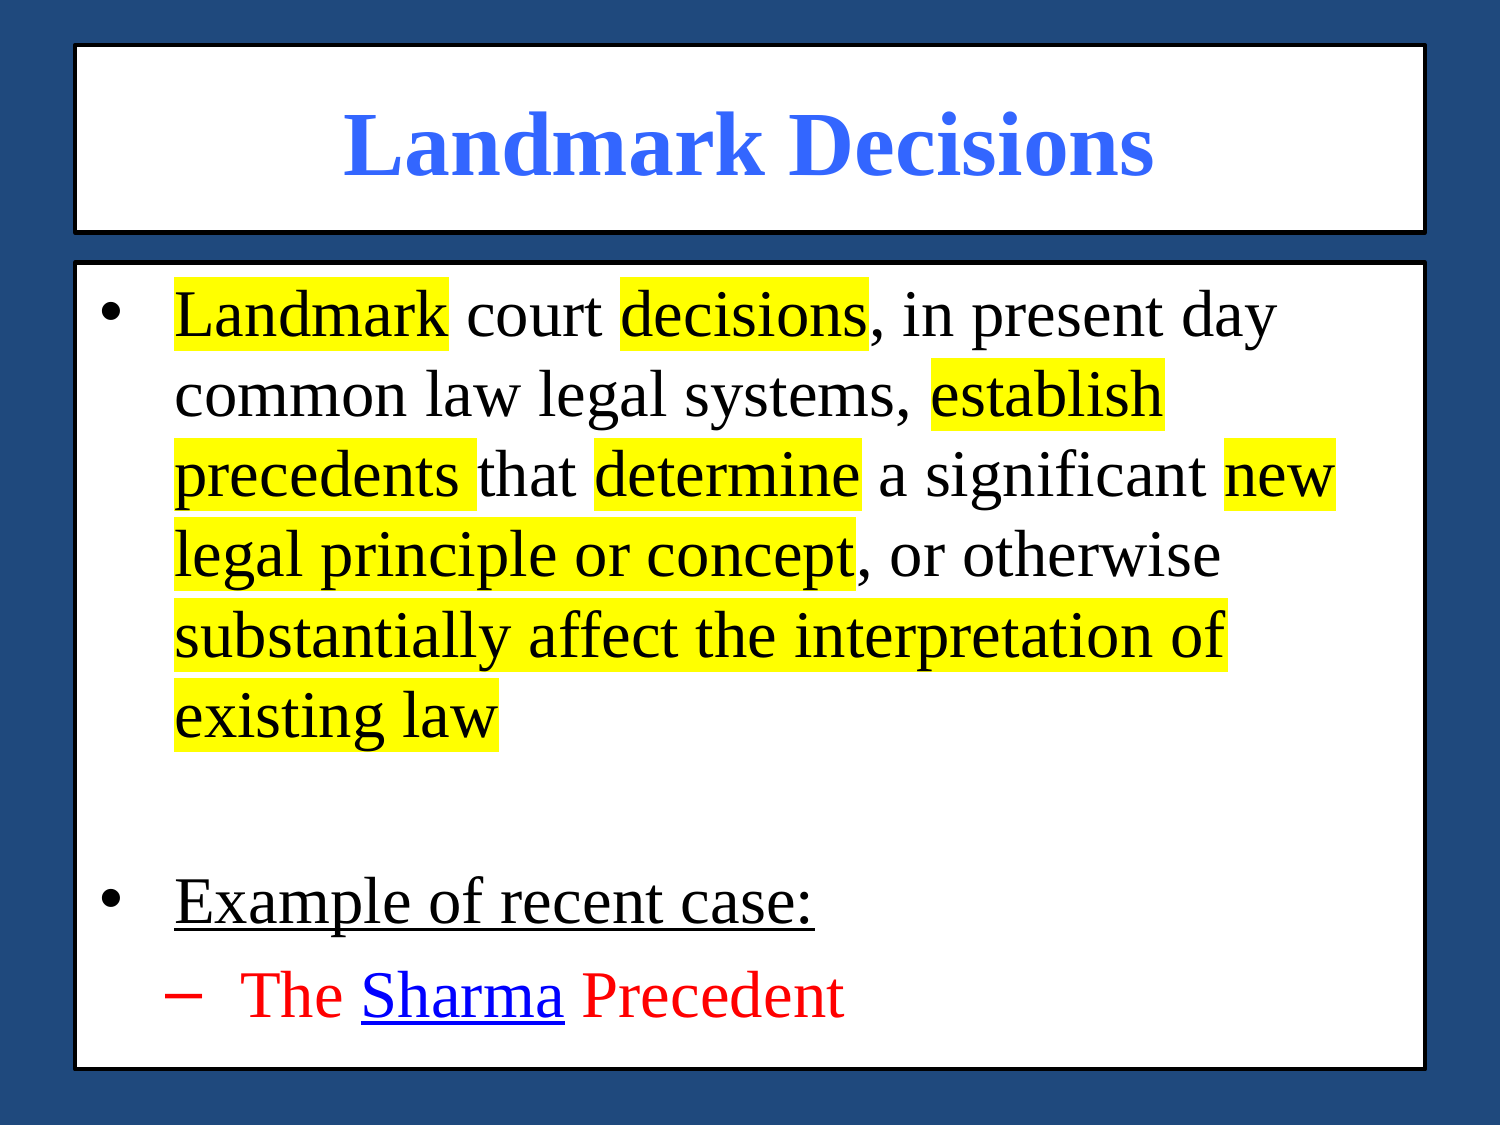

# Landmark Decisions
Landmark court decisions, in present day common law legal systems, establish precedents that determine a significant new legal principle or concept, or otherwise substantially affect the interpretation of existing law

Example of recent case:
The Sharma Precedent